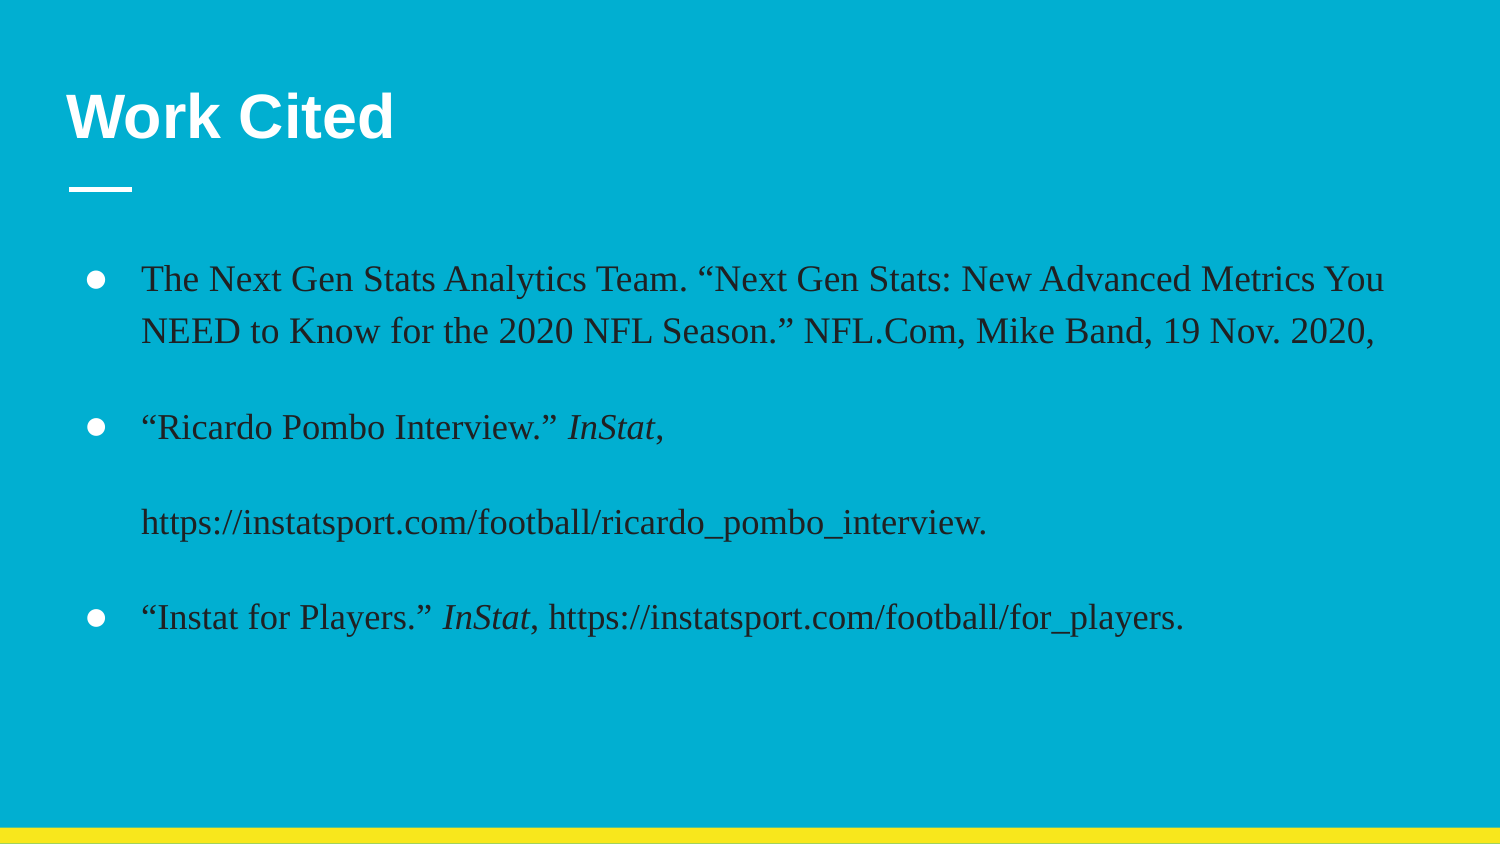

# Work Cited
The Next Gen Stats Analytics Team. “Next Gen Stats: New Advanced Metrics You NEED to Know for the 2020 NFL Season.” NFL.Com, Mike Band, 19 Nov. 2020,
“Ricardo Pombo Interview.” InStat, https://instatsport.com/football/ricardo_pombo_interview.
“Instat for Players.” InStat, https://instatsport.com/football/for_players.